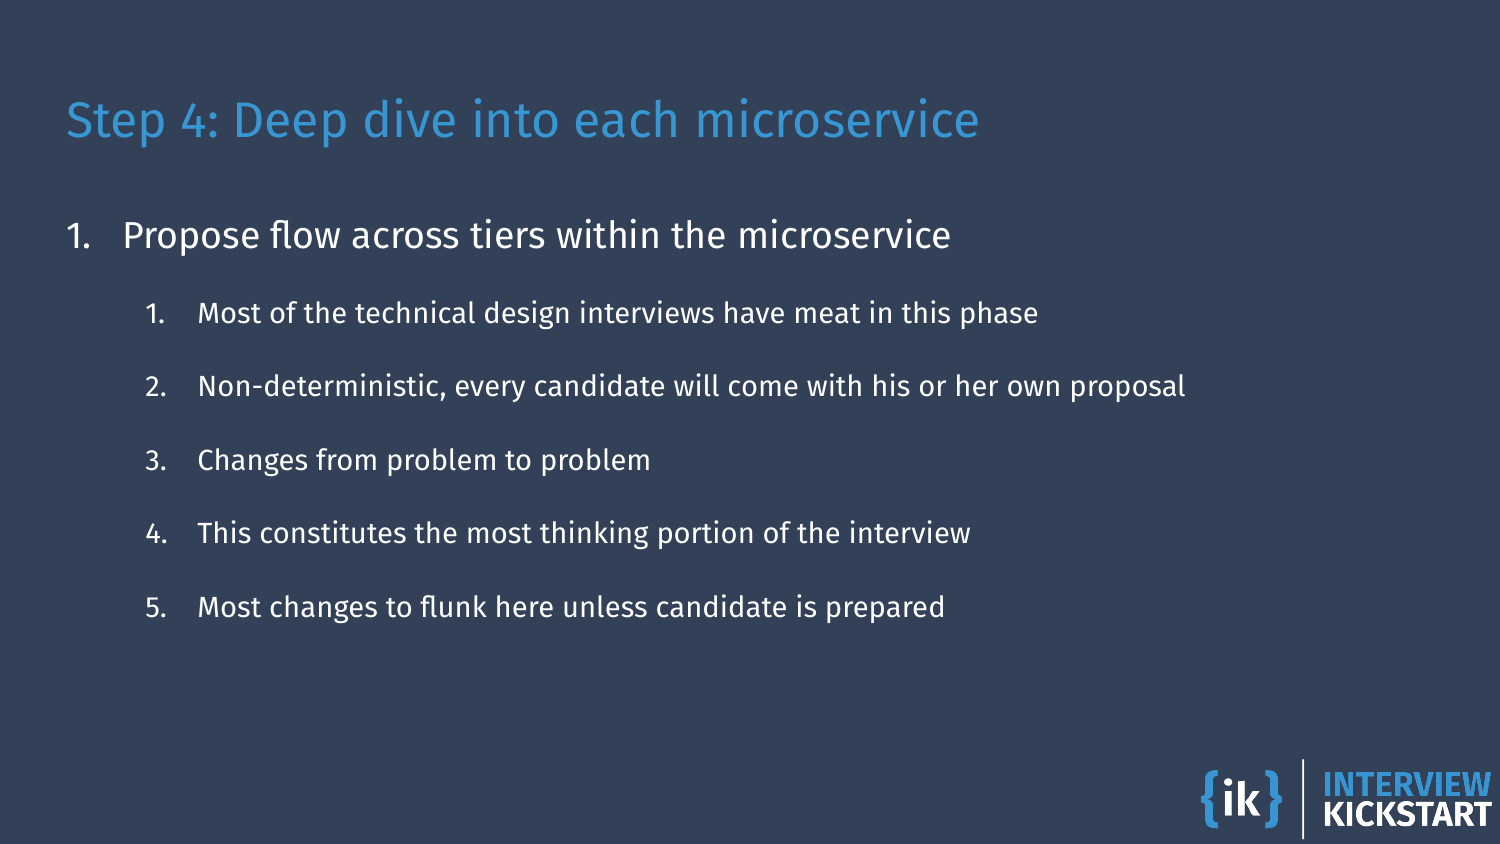

# Step 4: Deep dive into each microservice
Propose flow across tiers within the microservice
Most of the technical design interviews have meat in this phase
Non-deterministic, every candidate will come with his or her own proposal
Changes from problem to problem
This constitutes the most thinking portion of the interview
Most changes to flunk here unless candidate is prepared